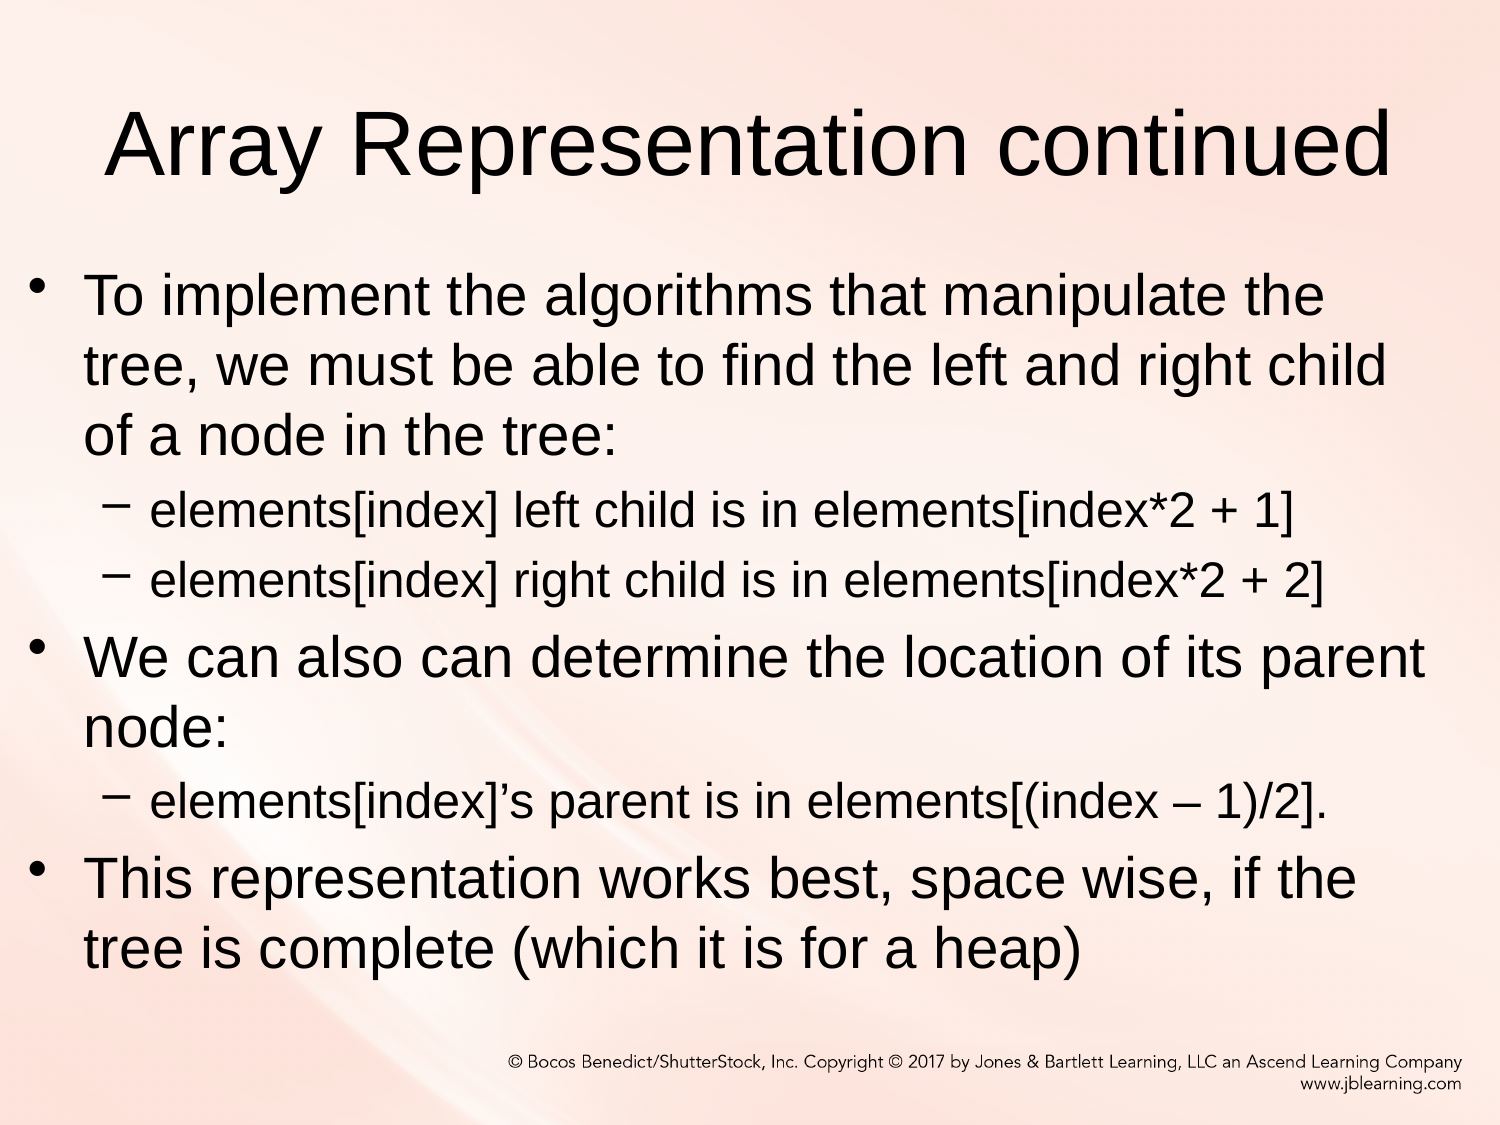

# Array Representation continued
To implement the algorithms that manipulate the tree, we must be able to find the left and right child of a node in the tree:
elements[index] left child is in elements[index*2 + 1]
elements[index] right child is in elements[index*2 + 2]
We can also can determine the location of its parent node:
elements[index]’s parent is in elements[(index – 1)/2].
This representation works best, space wise, if the tree is complete (which it is for a heap)